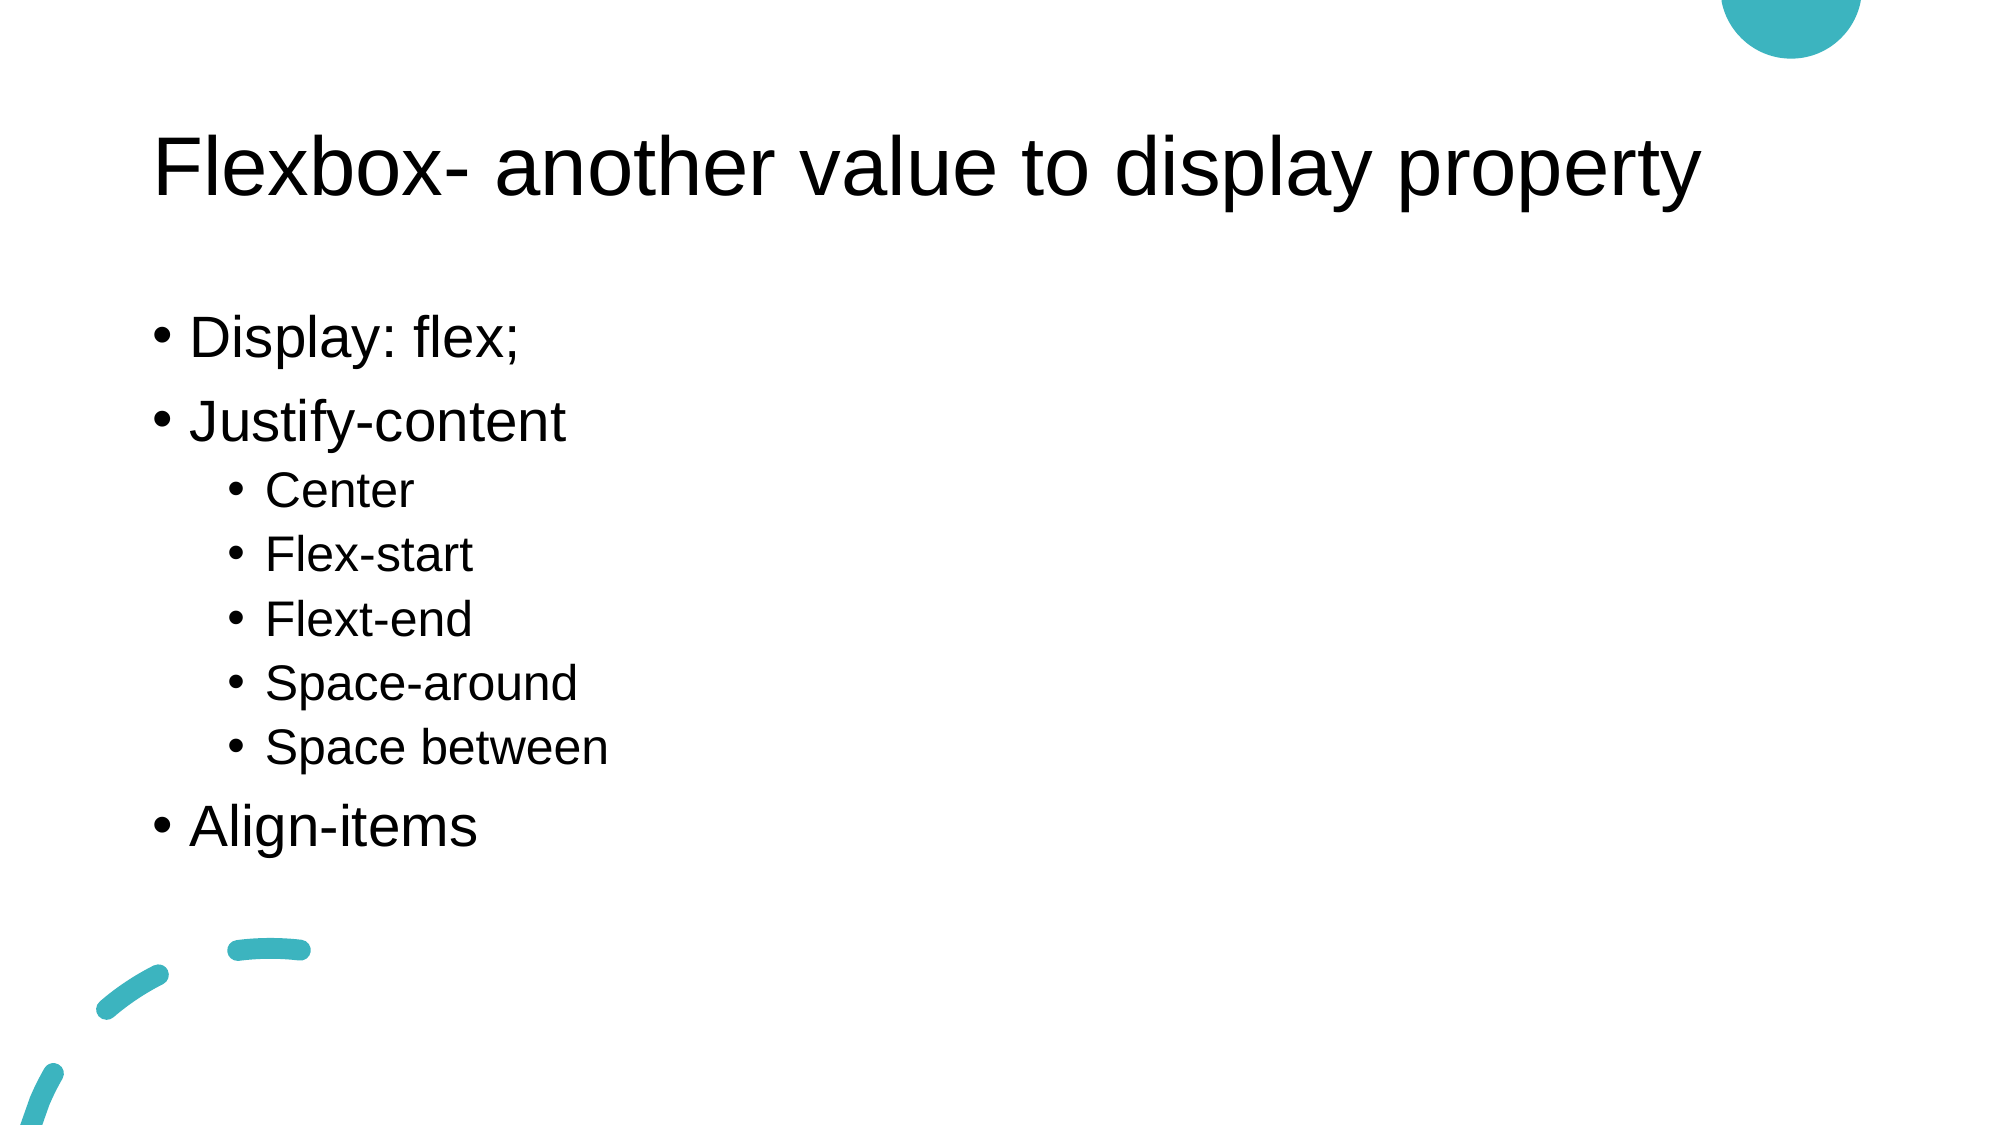

# Flexbox- another value to display property
Display: flex;
Justify-content
Center
Flex-start
Flext-end
Space-around
Space between
Align-items